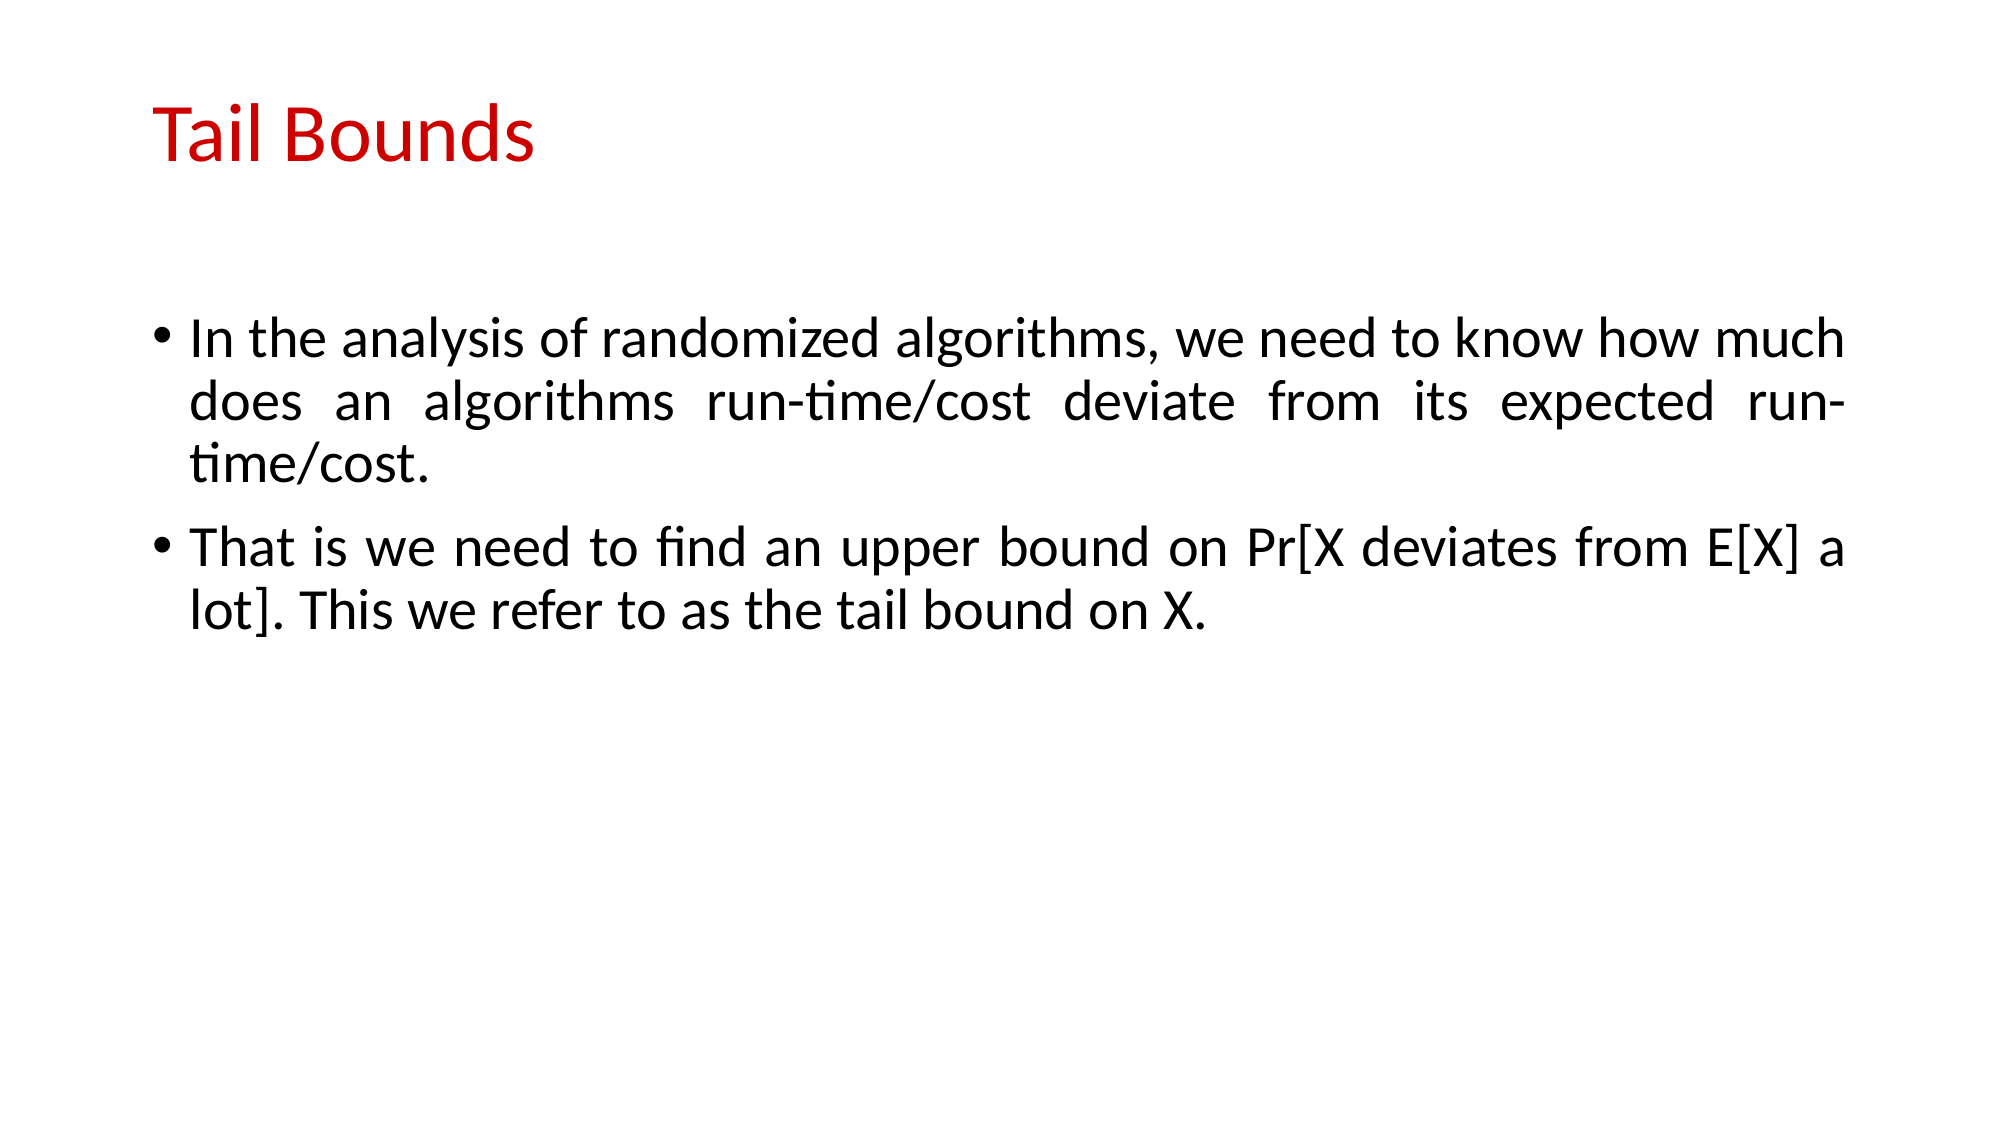

In the analysis of randomized algorithms, we need to know how much does an algorithms run-time/cost deviate from its expected run-time/cost.
That is we need to find an upper bound on Pr[X deviates from E[X] a lot]. This we refer to as the tail bound on X.
Tail Bounds